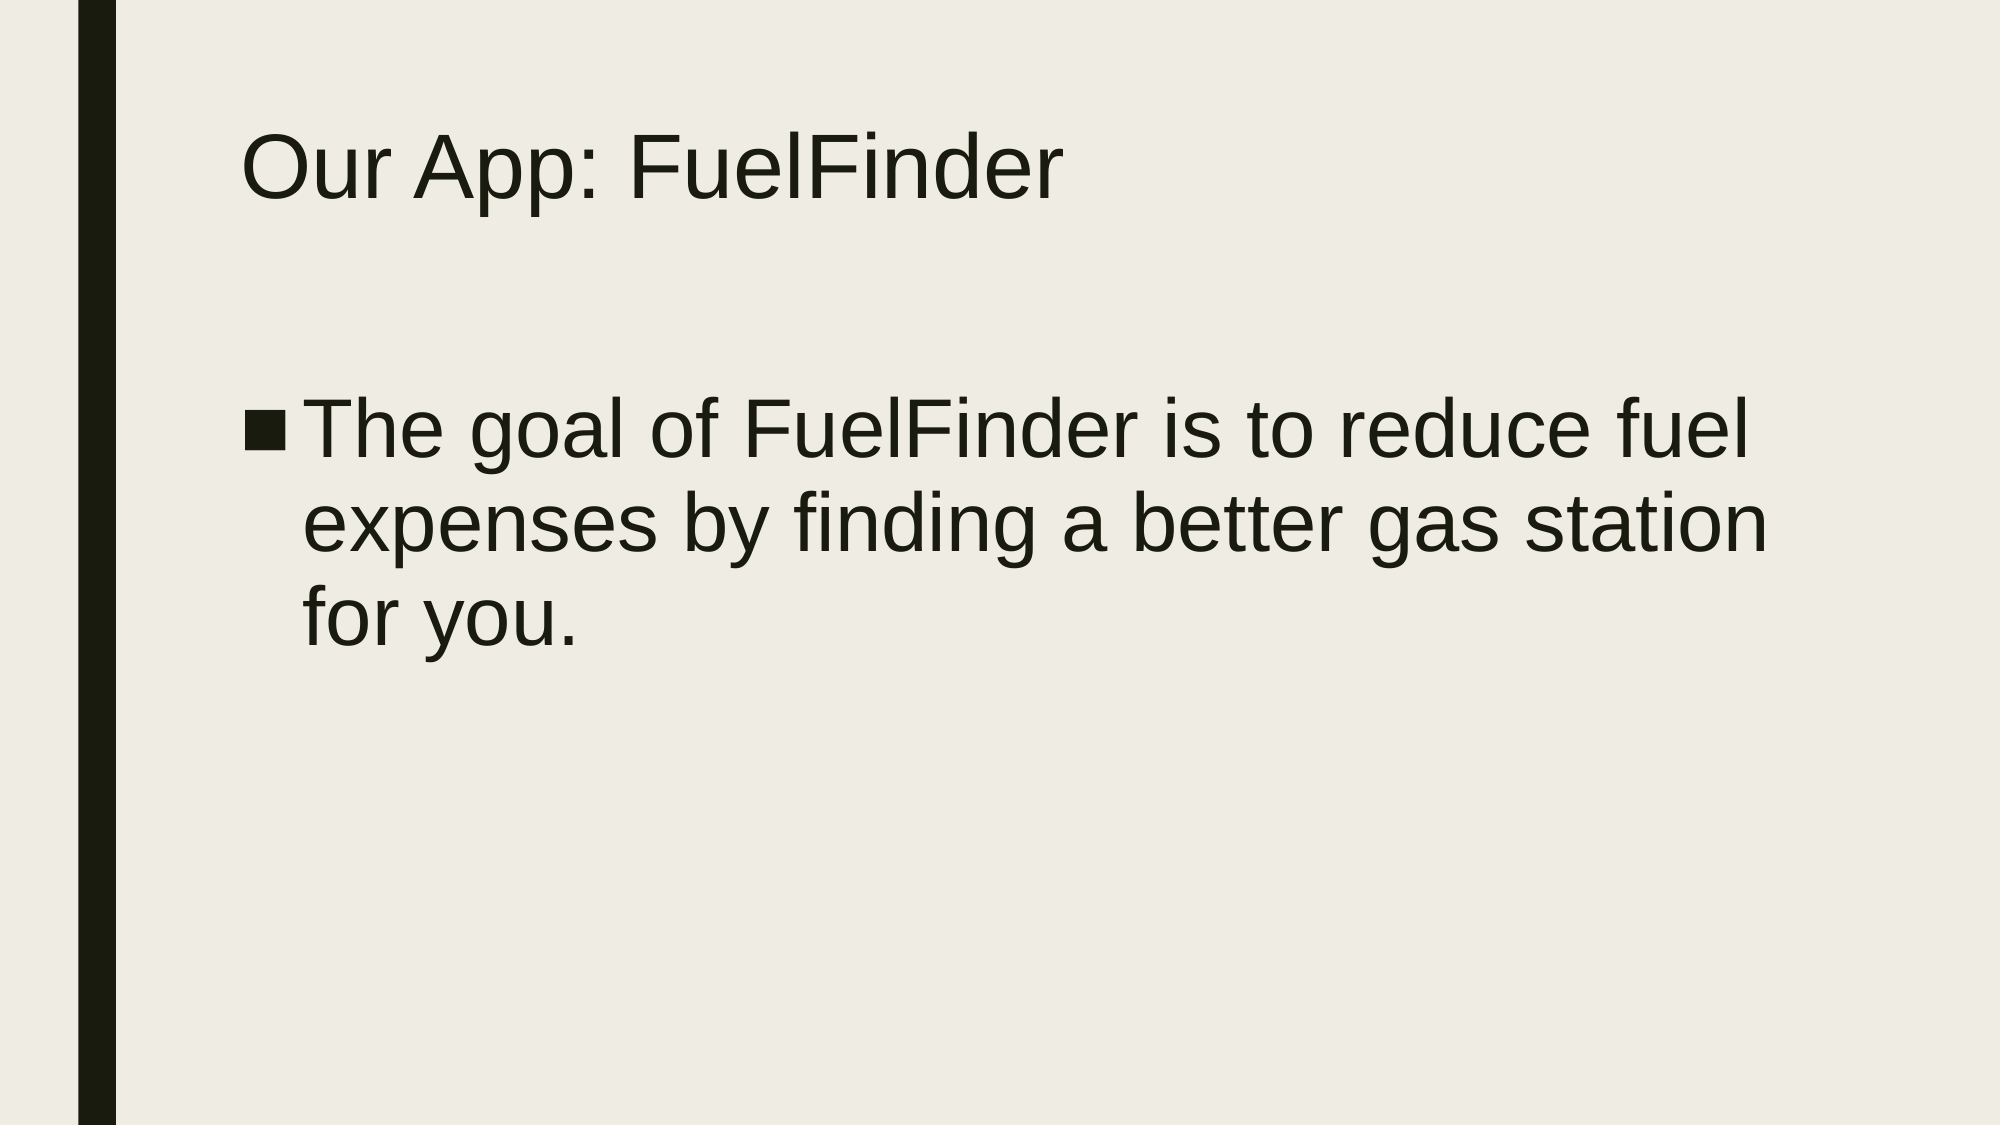

# Our App: FuelFinder
The goal of FuelFinder is to reduce fuel expenses by finding a better gas station for you.